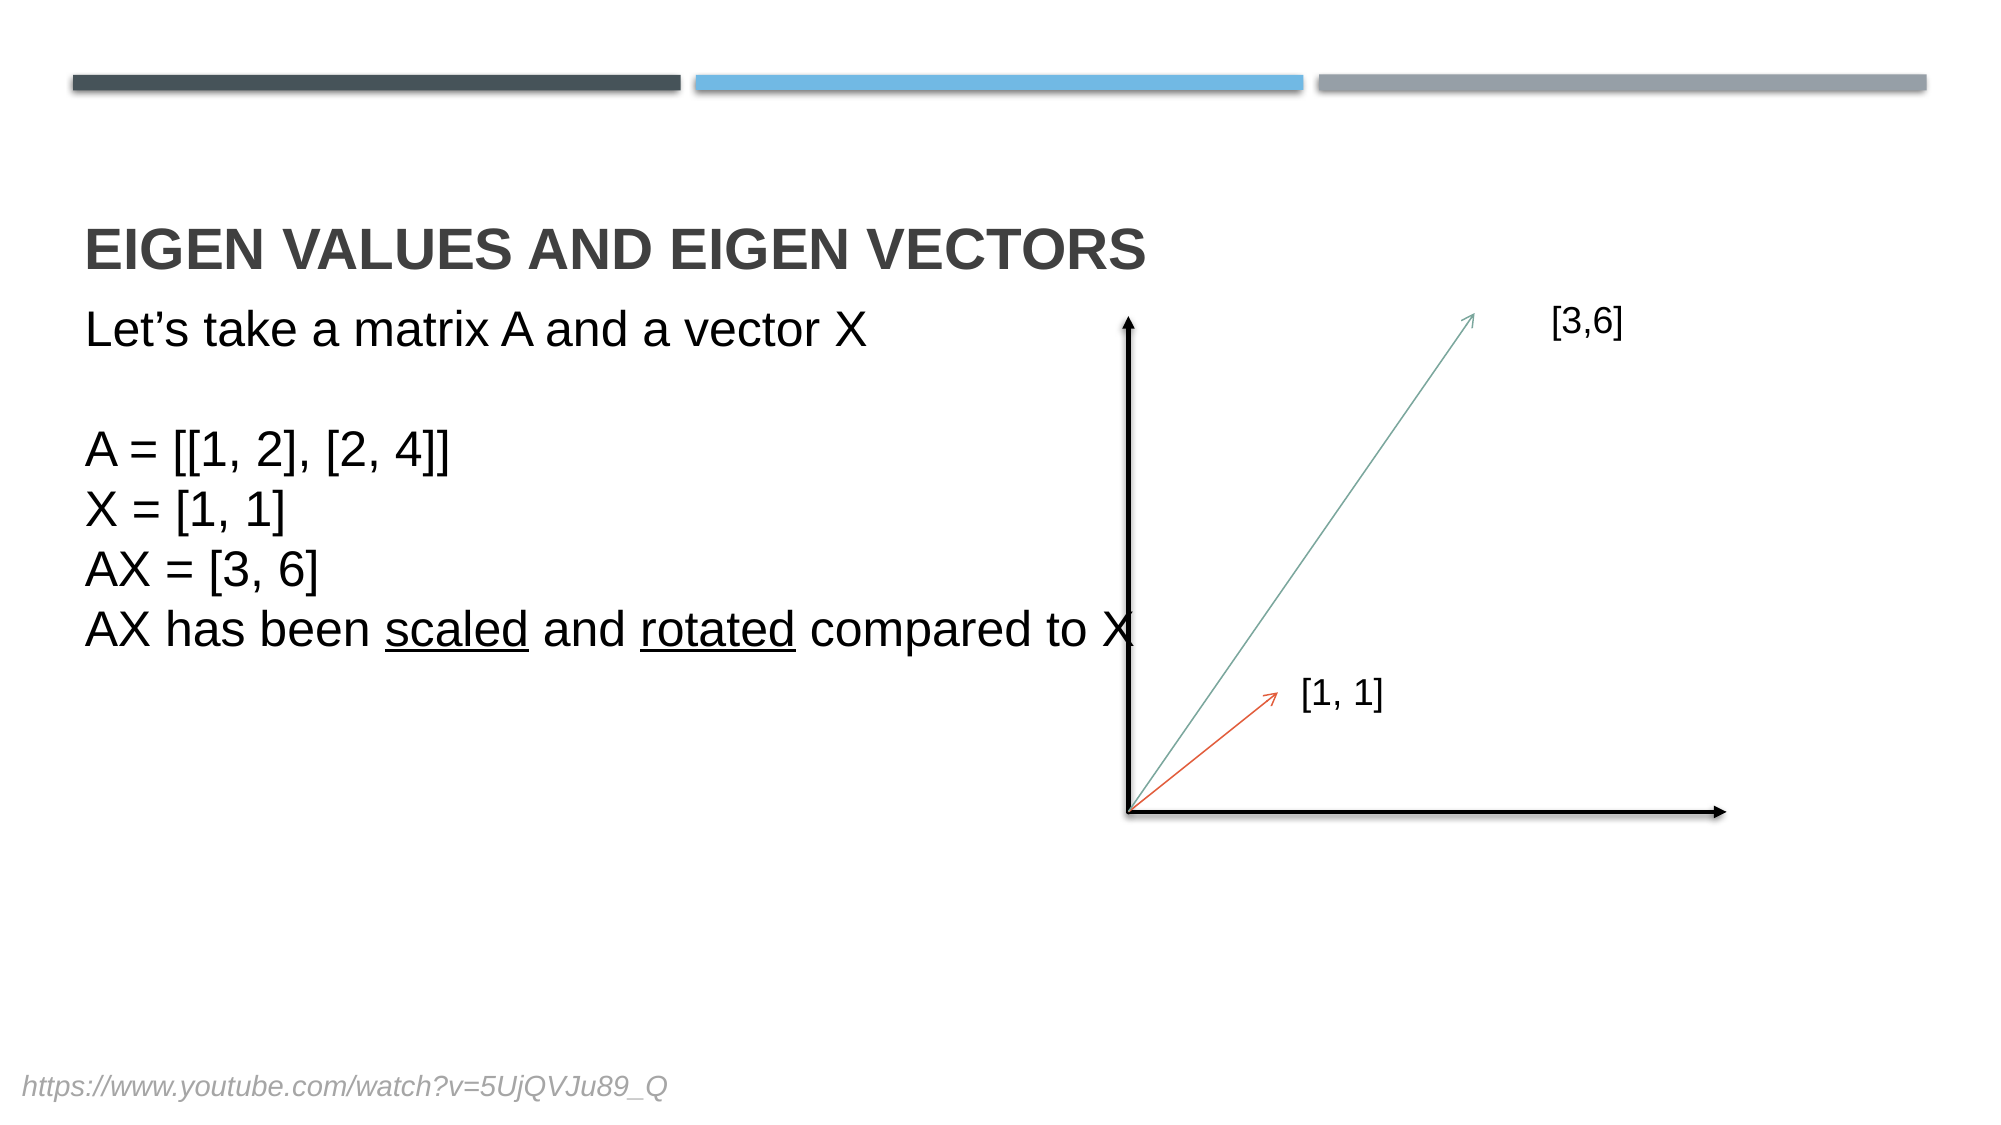

# eigen values and eigen vectors
Let’s take a matrix A and a vector X

A = [[1, 2], [2, 4]]
X = [1, 1]
AX = [3, 6]
AX has been scaled and rotated compared to X

[3,6]
[1, 1]
https://www.youtube.com/watch?v=5UjQVJu89_Q